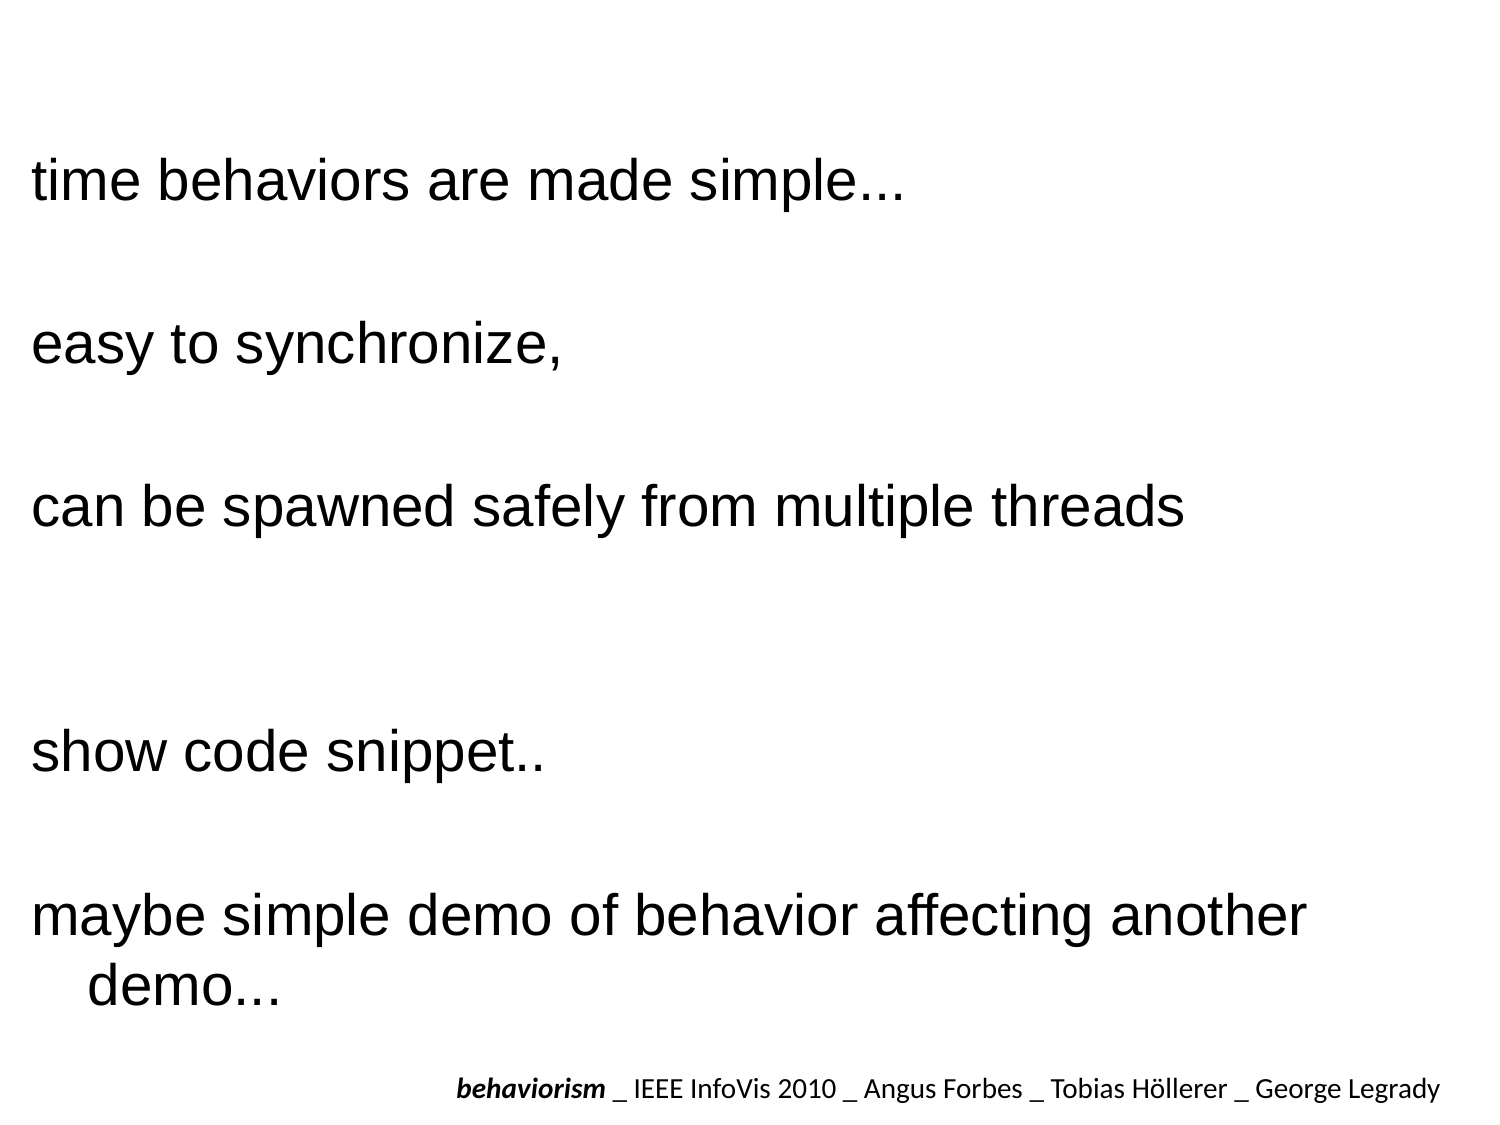

#
time behaviors are made simple...

easy to synchronize,

can be spawned safely from multiple threads

show code snippet..

maybe simple demo of behavior affecting another demo...